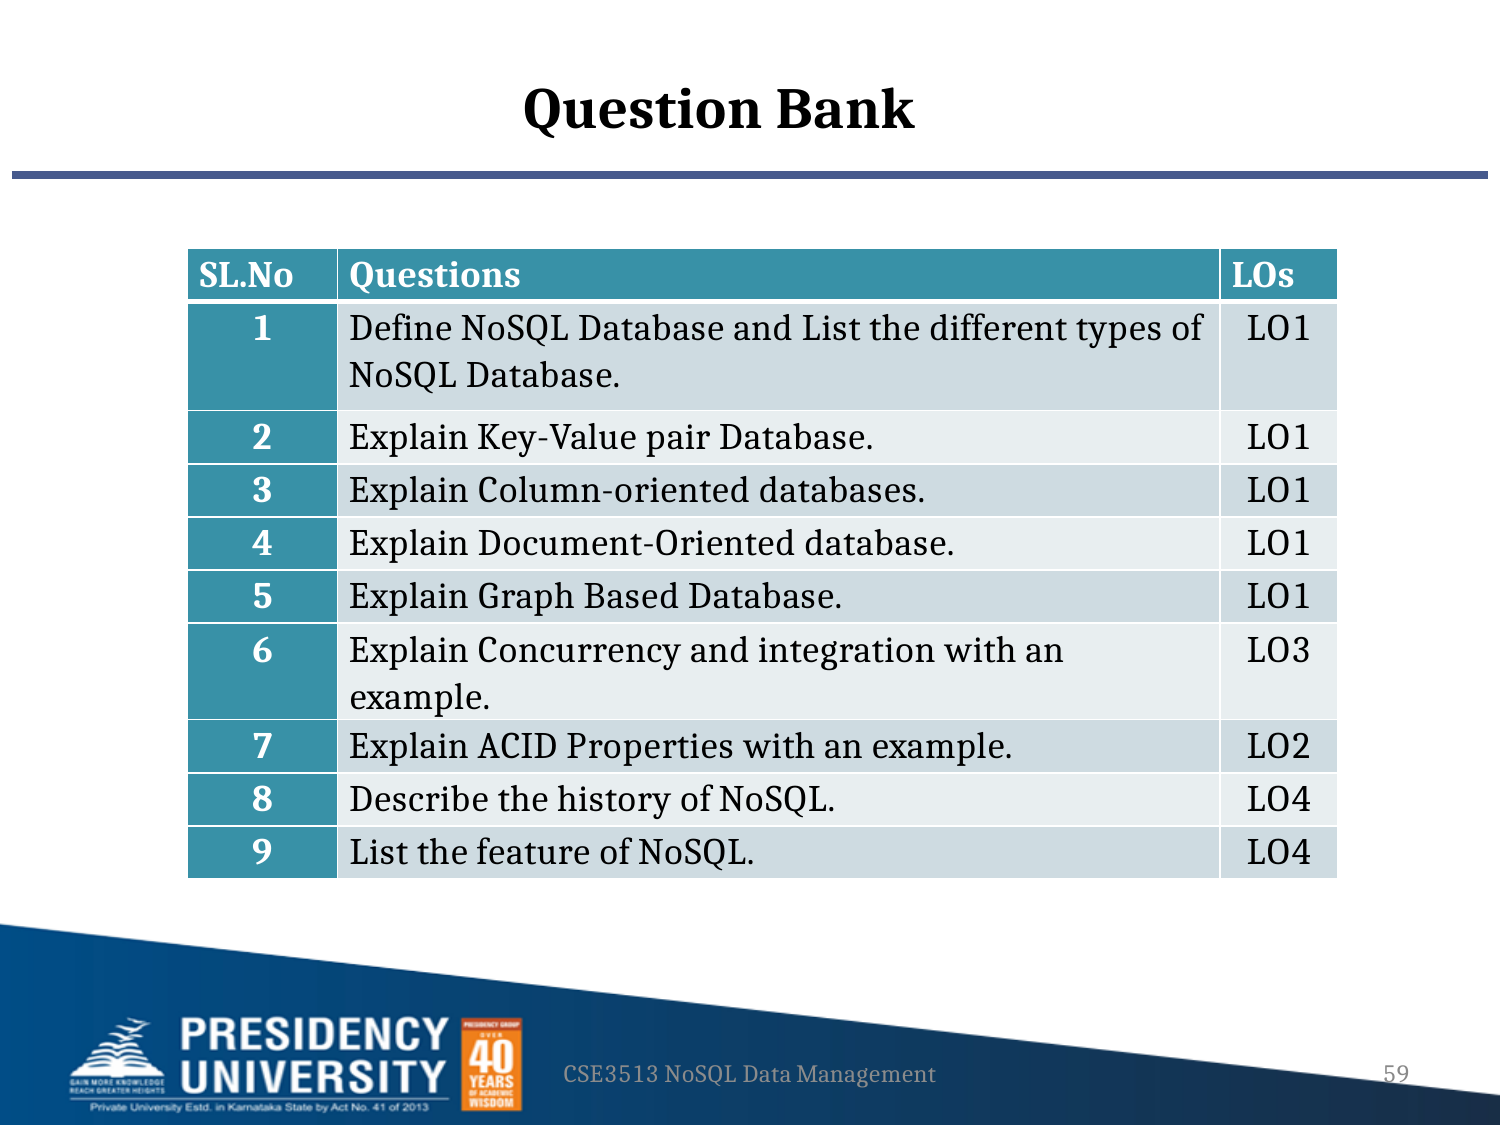

Question Bank
| SL.No | Questions | LOs |
| --- | --- | --- |
| 1 | Define NoSQL Database and List the different types of NoSQL Database. | LO1 |
| 2 | Explain Key-Value pair Database. | LO1 |
| 3 | Explain Column-oriented databases. | LO1 |
| 4 | Explain Document-Oriented database. | LO1 |
| 5 | Explain Graph Based Database. | LO1 |
| 6 | Explain Concurrency and integration with an example. | LO3 |
| 7 | Explain ACID Properties with an example. | LO2 |
| 8 | Describe the history of NoSQL. | LO4 |
| 9 | List the feature of NoSQL. | LO4 |
CSE3513 NoSQL Data Management
59